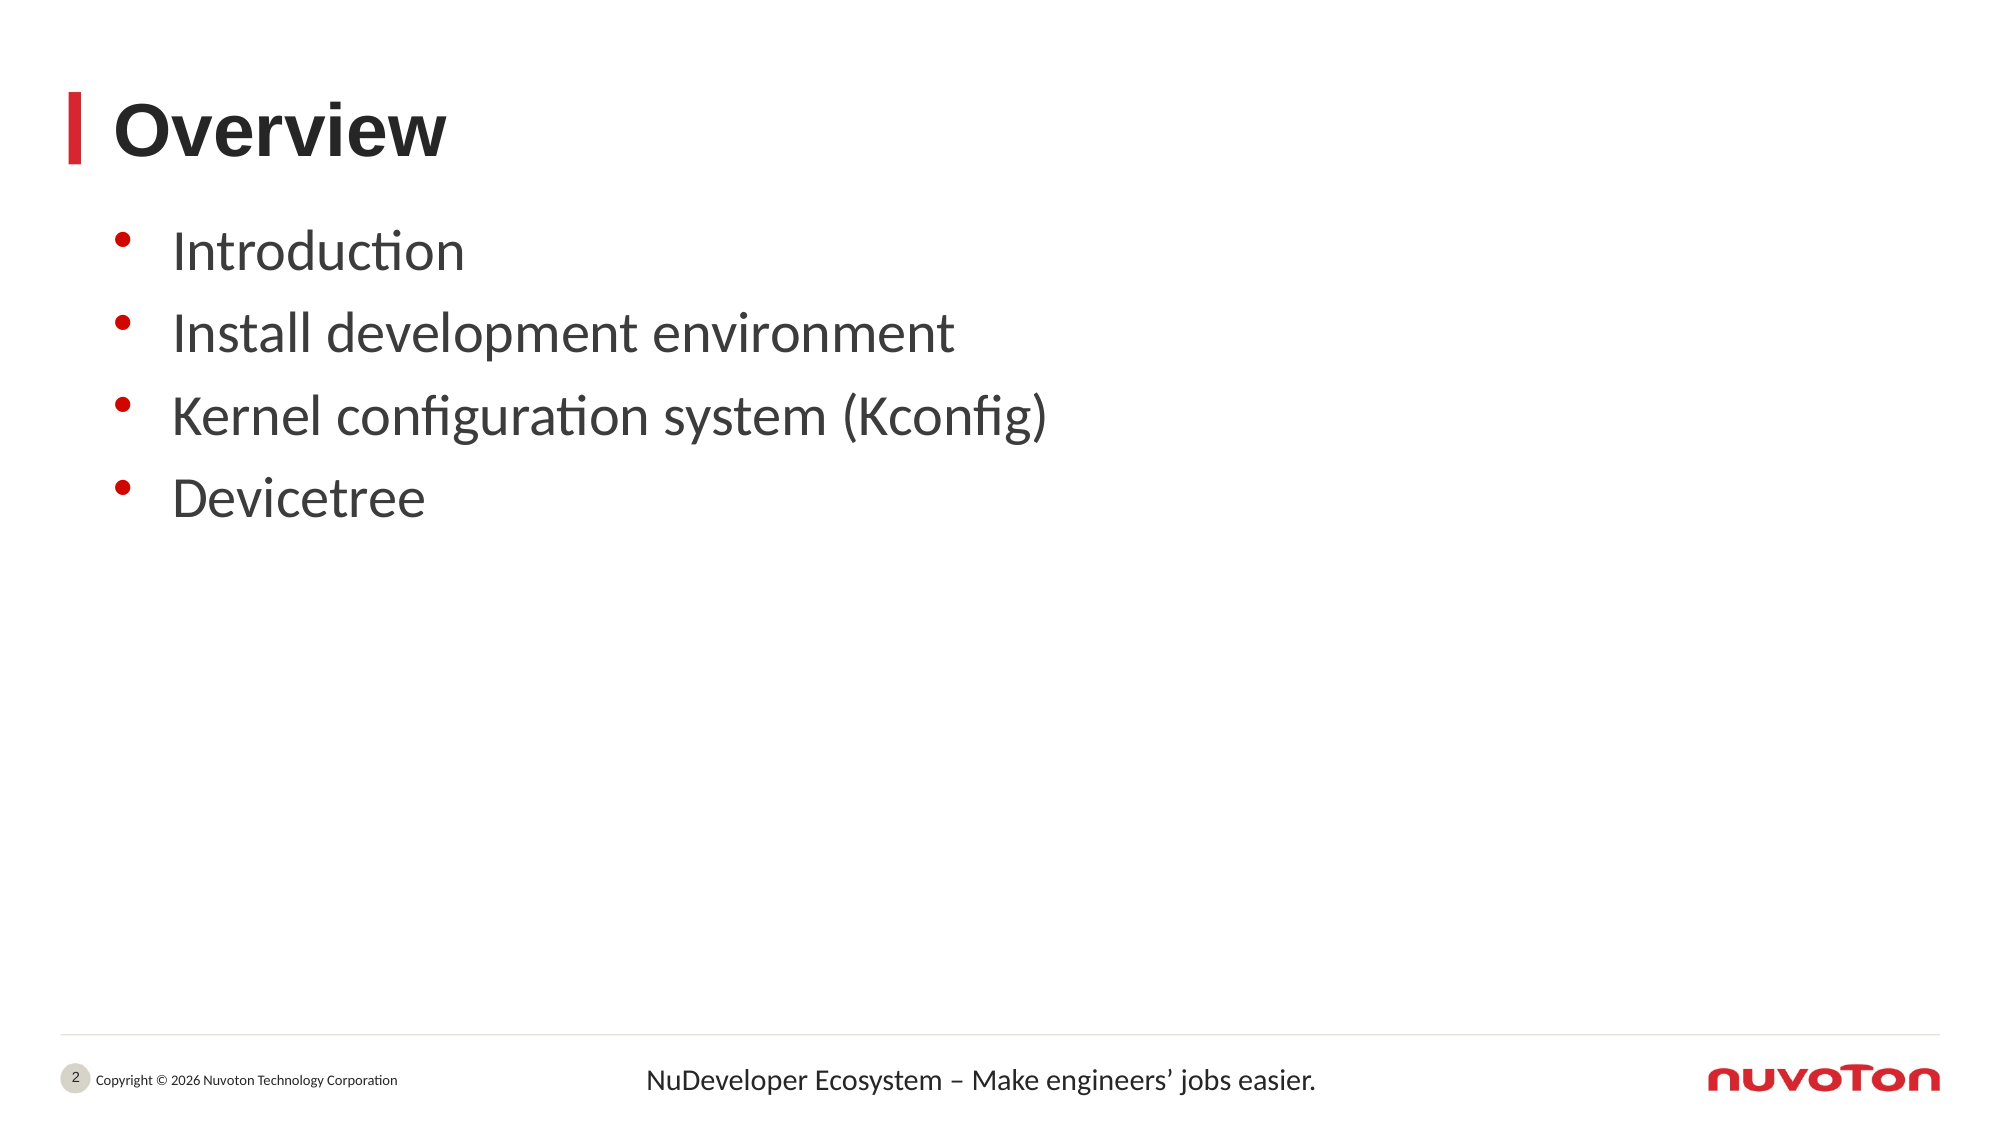

# Overview
Introduction
Install development environment
Kernel configuration system (Kconfig)
Devicetree
2